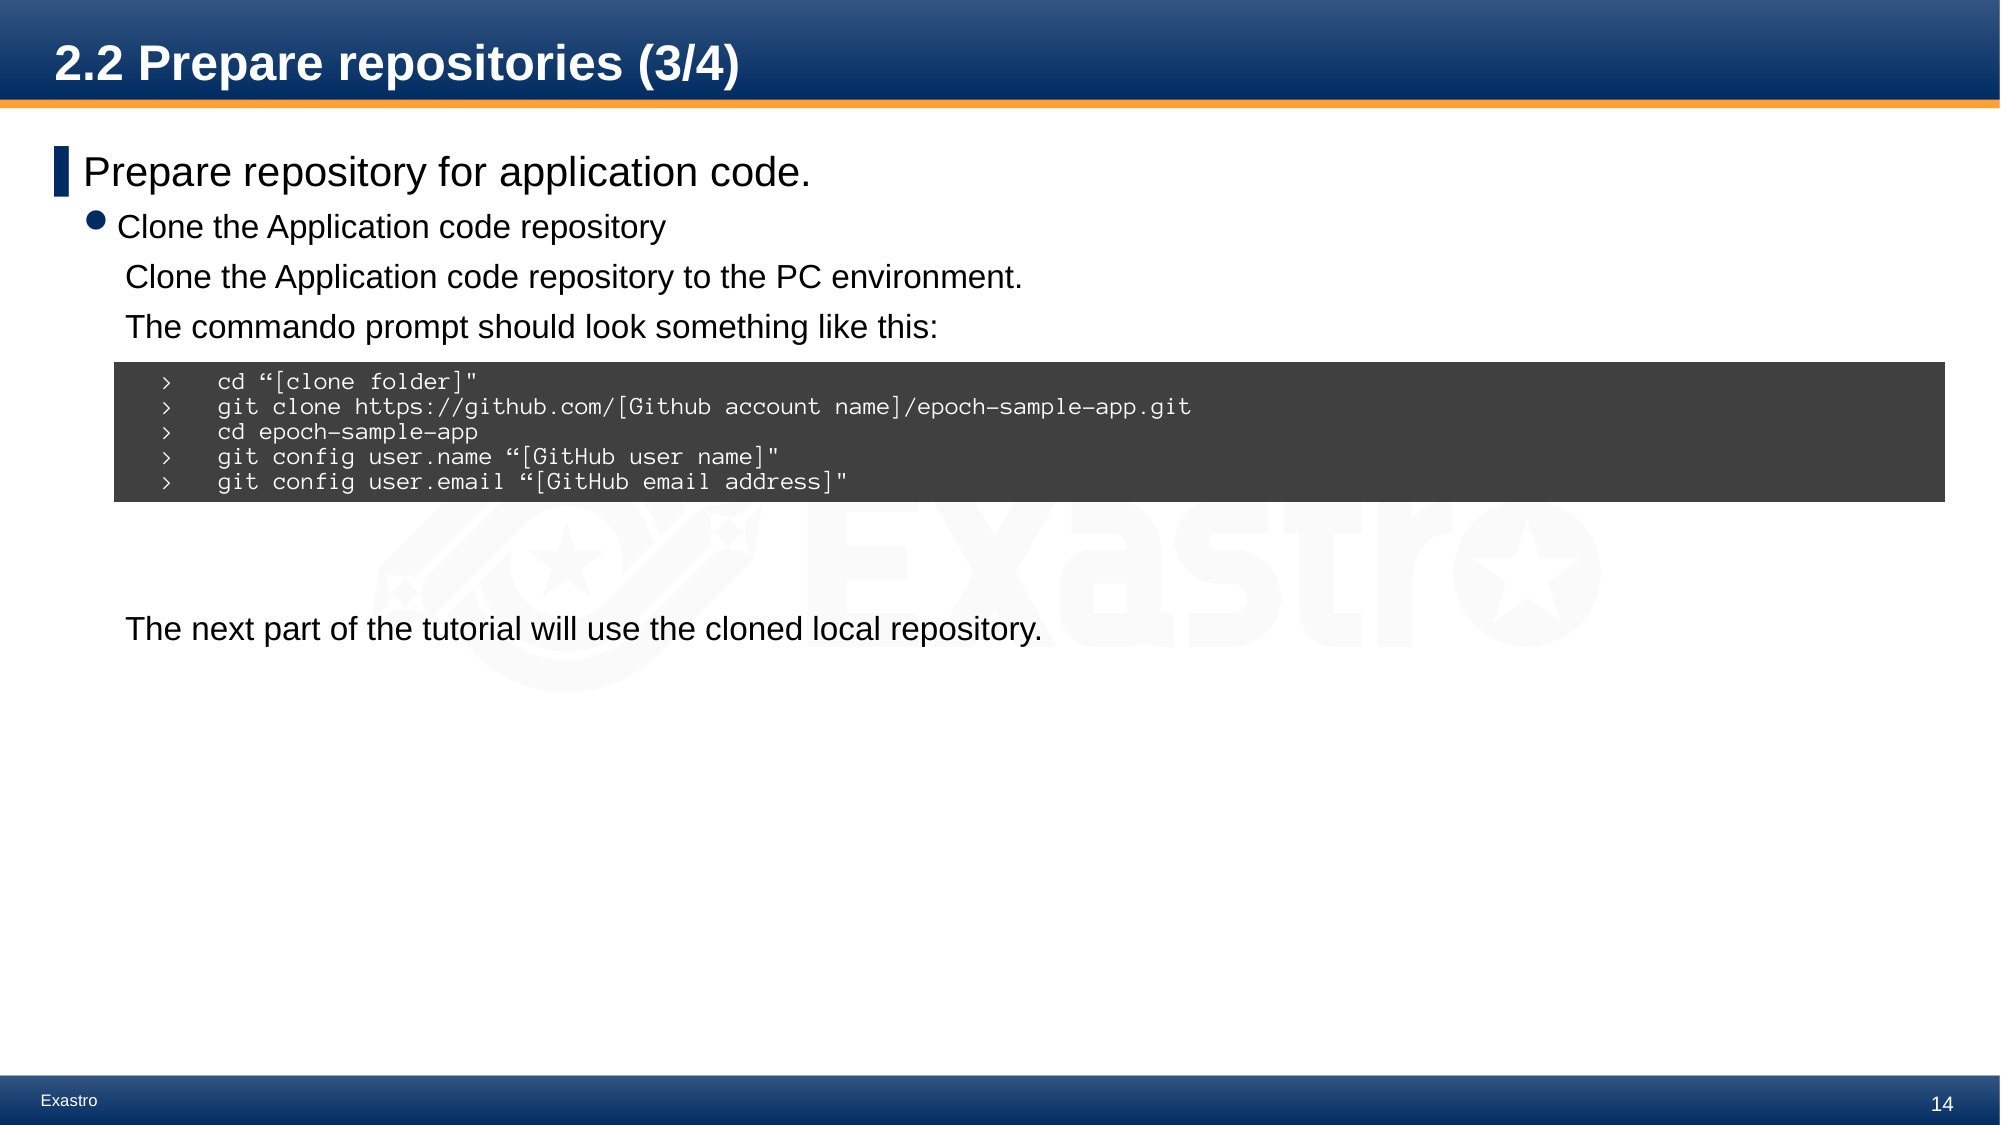

# 2.2 Prepare repositories (3/4)
Prepare repository for application code.
Clone the Application code repository
　Clone the Application code repository to the PC environment.
　The commando prompt should look something like this:

　The next part of the tutorial will use the cloned local repository.
| > > > > > | cd “[clone folder]" git clone https://github.com/[Github account name]/epoch-sample-app.git cd epoch-sample-app git config user.name “[GitHub user name]" git config user.email “[GitHub email address]" |
| --- | --- |